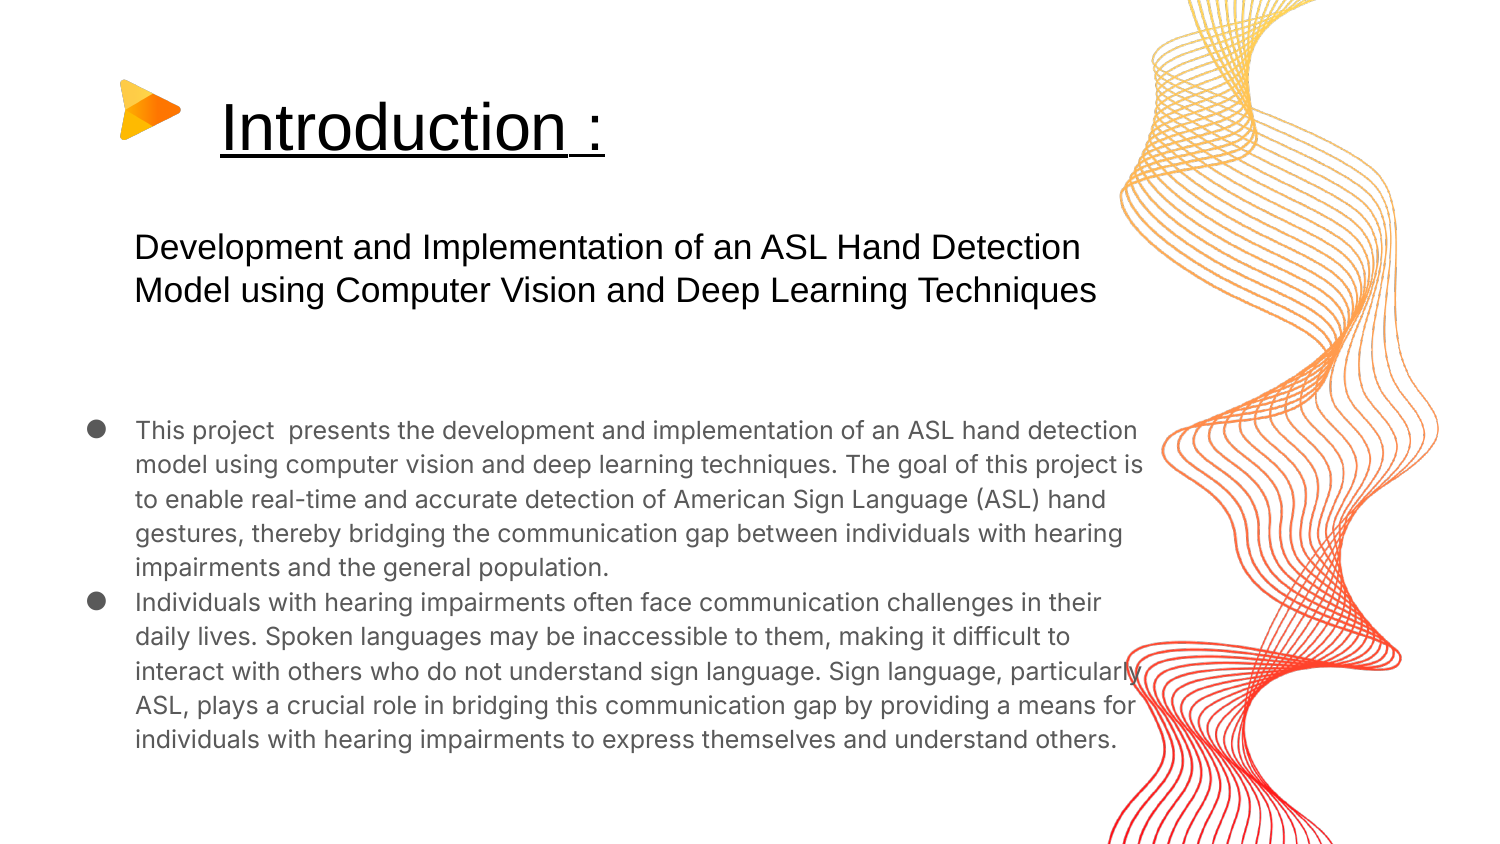

# Introduction :

Development and Implementation of an ASL Hand Detection Model using Computer Vision and Deep Learning Techniques

This project  presents the development and implementation of an ASL hand detection model using computer vision and deep learning techniques. The goal of this project is to enable real-time and accurate detection of American Sign Language (ASL) hand gestures, thereby bridging the communication gap between individuals with hearing impairments and the general population.
Individuals with hearing impairments often face communication challenges in their daily lives. Spoken languages may be inaccessible to them, making it difficult to interact with others who do not understand sign language. Sign language, particularly ASL, plays a crucial role in bridging this communication gap by providing a means for individuals with hearing impairments to express themselves and understand others.